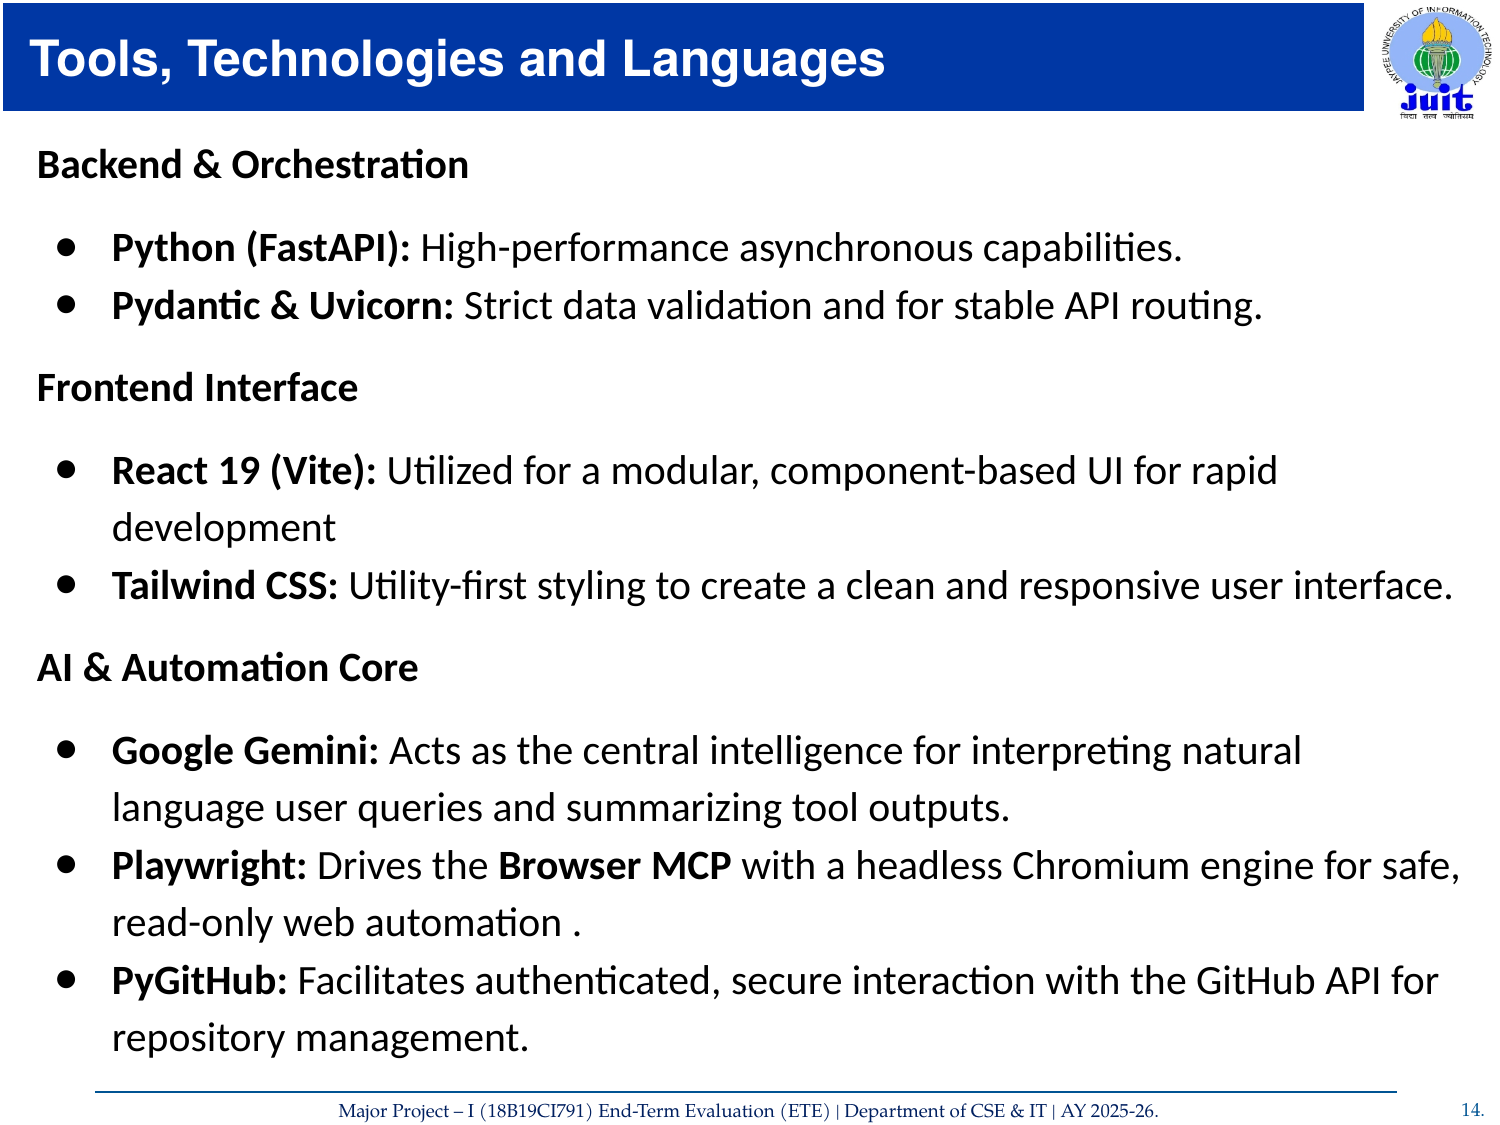

# Tools, Technologies and Languages
Backend & Orchestration
Python (FastAPI): High-performance asynchronous capabilities.
Pydantic & Uvicorn: Strict data validation and for stable API routing.
Frontend Interface
React 19 (Vite): Utilized for a modular, component-based UI for rapid development
Tailwind CSS: Utility-first styling to create a clean and responsive user interface.
AI & Automation Core
Google Gemini: Acts as the central intelligence for interpreting natural language user queries and summarizing tool outputs.
Playwright: Drives the Browser MCP with a headless Chromium engine for safe, read-only web automation .
PyGitHub: Facilitates authenticated, secure interaction with the GitHub API for repository management.